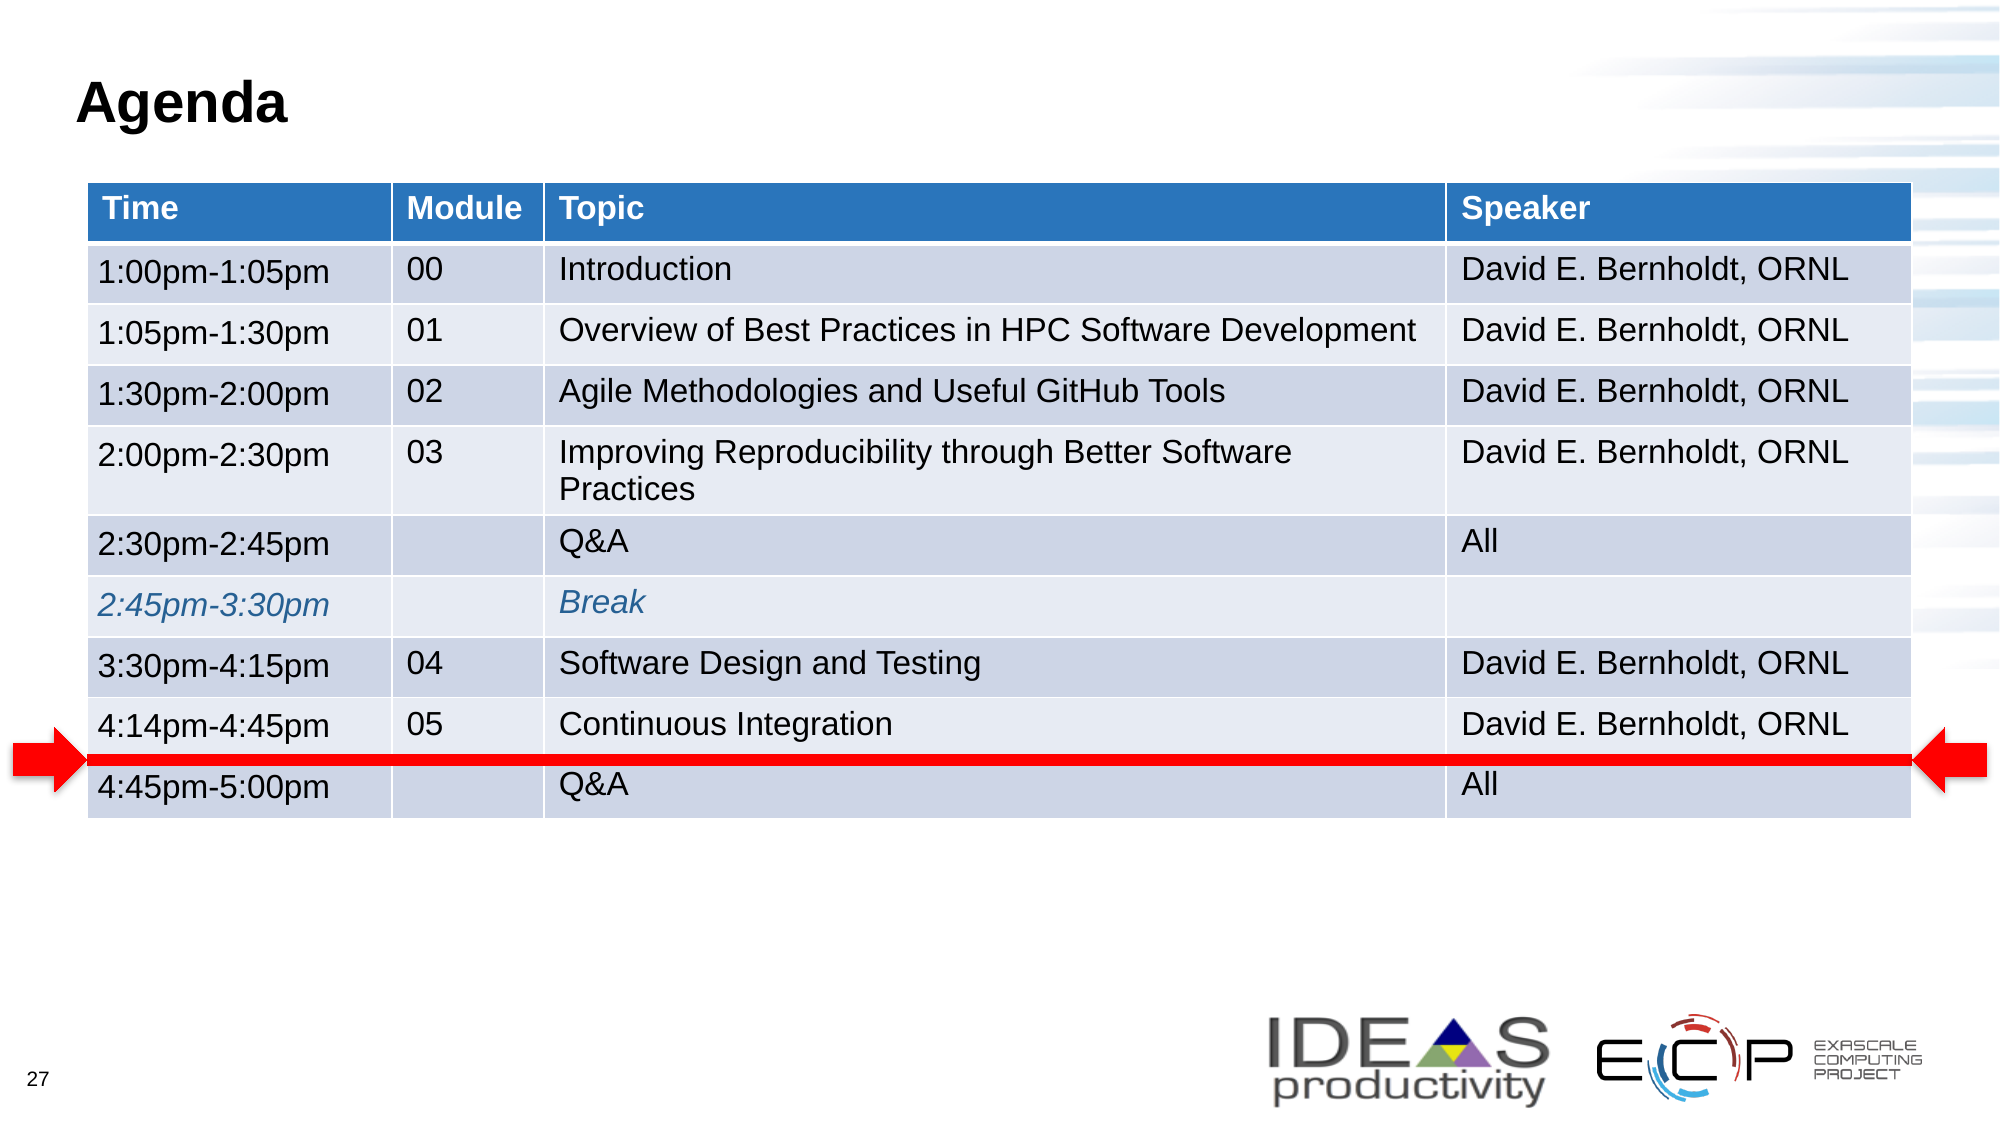

# Agenda
| Time | Module | Topic | Speaker |
| --- | --- | --- | --- |
| 1:00pm-1:05pm | 00 | Introduction | David E. Bernholdt, ORNL |
| 1:05pm-1:30pm | 01 | Overview of Best Practices in HPC Software Development | David E. Bernholdt, ORNL |
| 1:30pm-2:00pm | 02 | Agile Methodologies and Useful GitHub Tools | David E. Bernholdt, ORNL |
| 2:00pm-2:30pm | 03 | Improving Reproducibility through Better Software Practices | David E. Bernholdt, ORNL |
| 2:30pm-2:45pm |  | Q&A | All |
| 2:45pm-3:30pm |  | Break |  |
| 3:30pm-4:15pm | 04 | Software Design and Testing | David E. Bernholdt, ORNL |
| 4:14pm-4:45pm | 05 | Continuous Integration | David E. Bernholdt, ORNL |
| 4:45pm-5:00pm |  | Q&A | All |